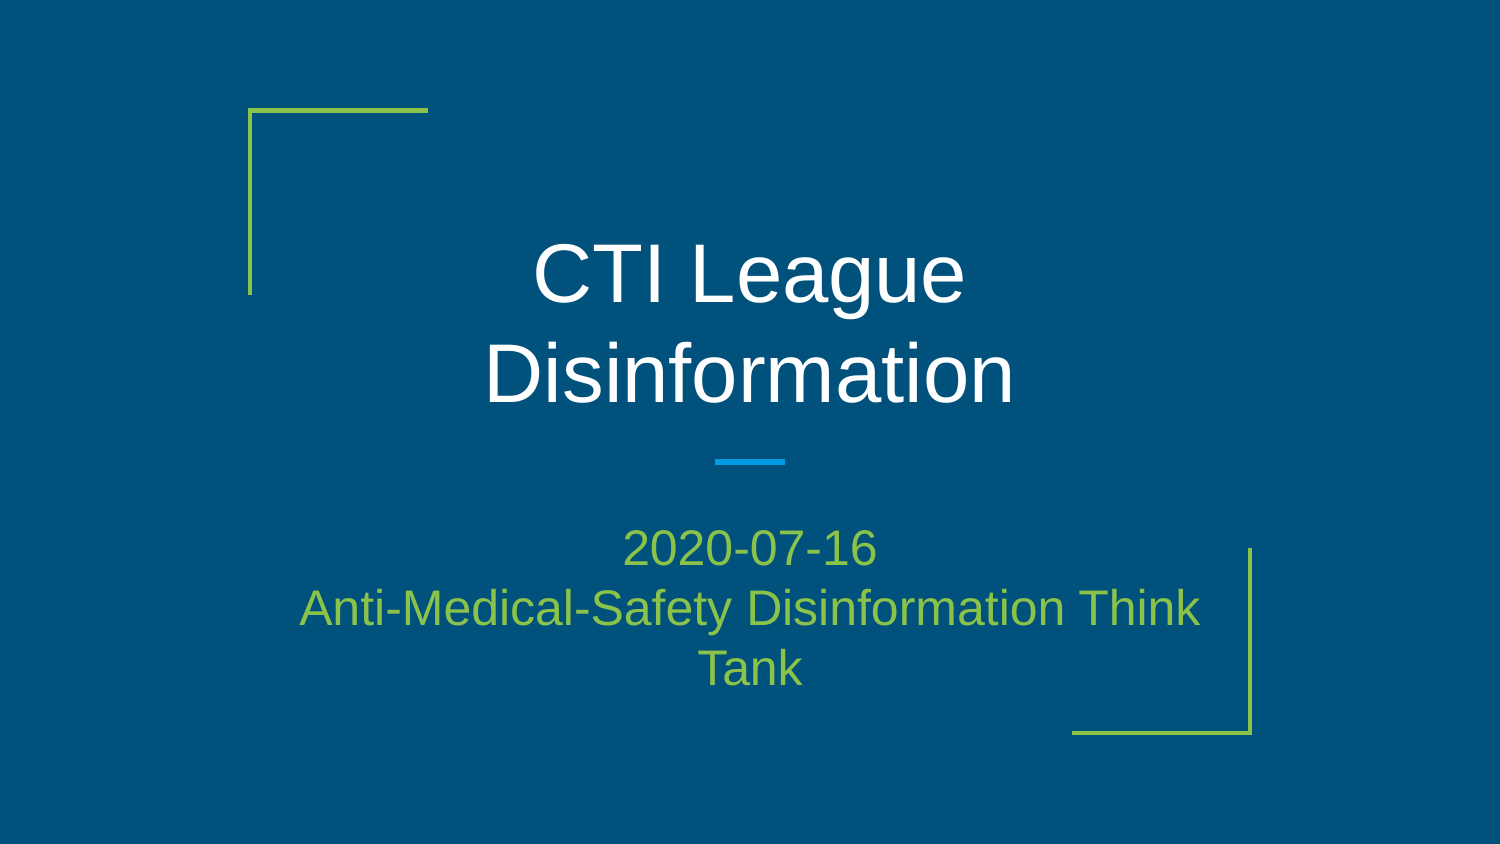

# CTI League
Disinformation
2020-07-16
Anti-Medical-Safety Disinformation Think Tank